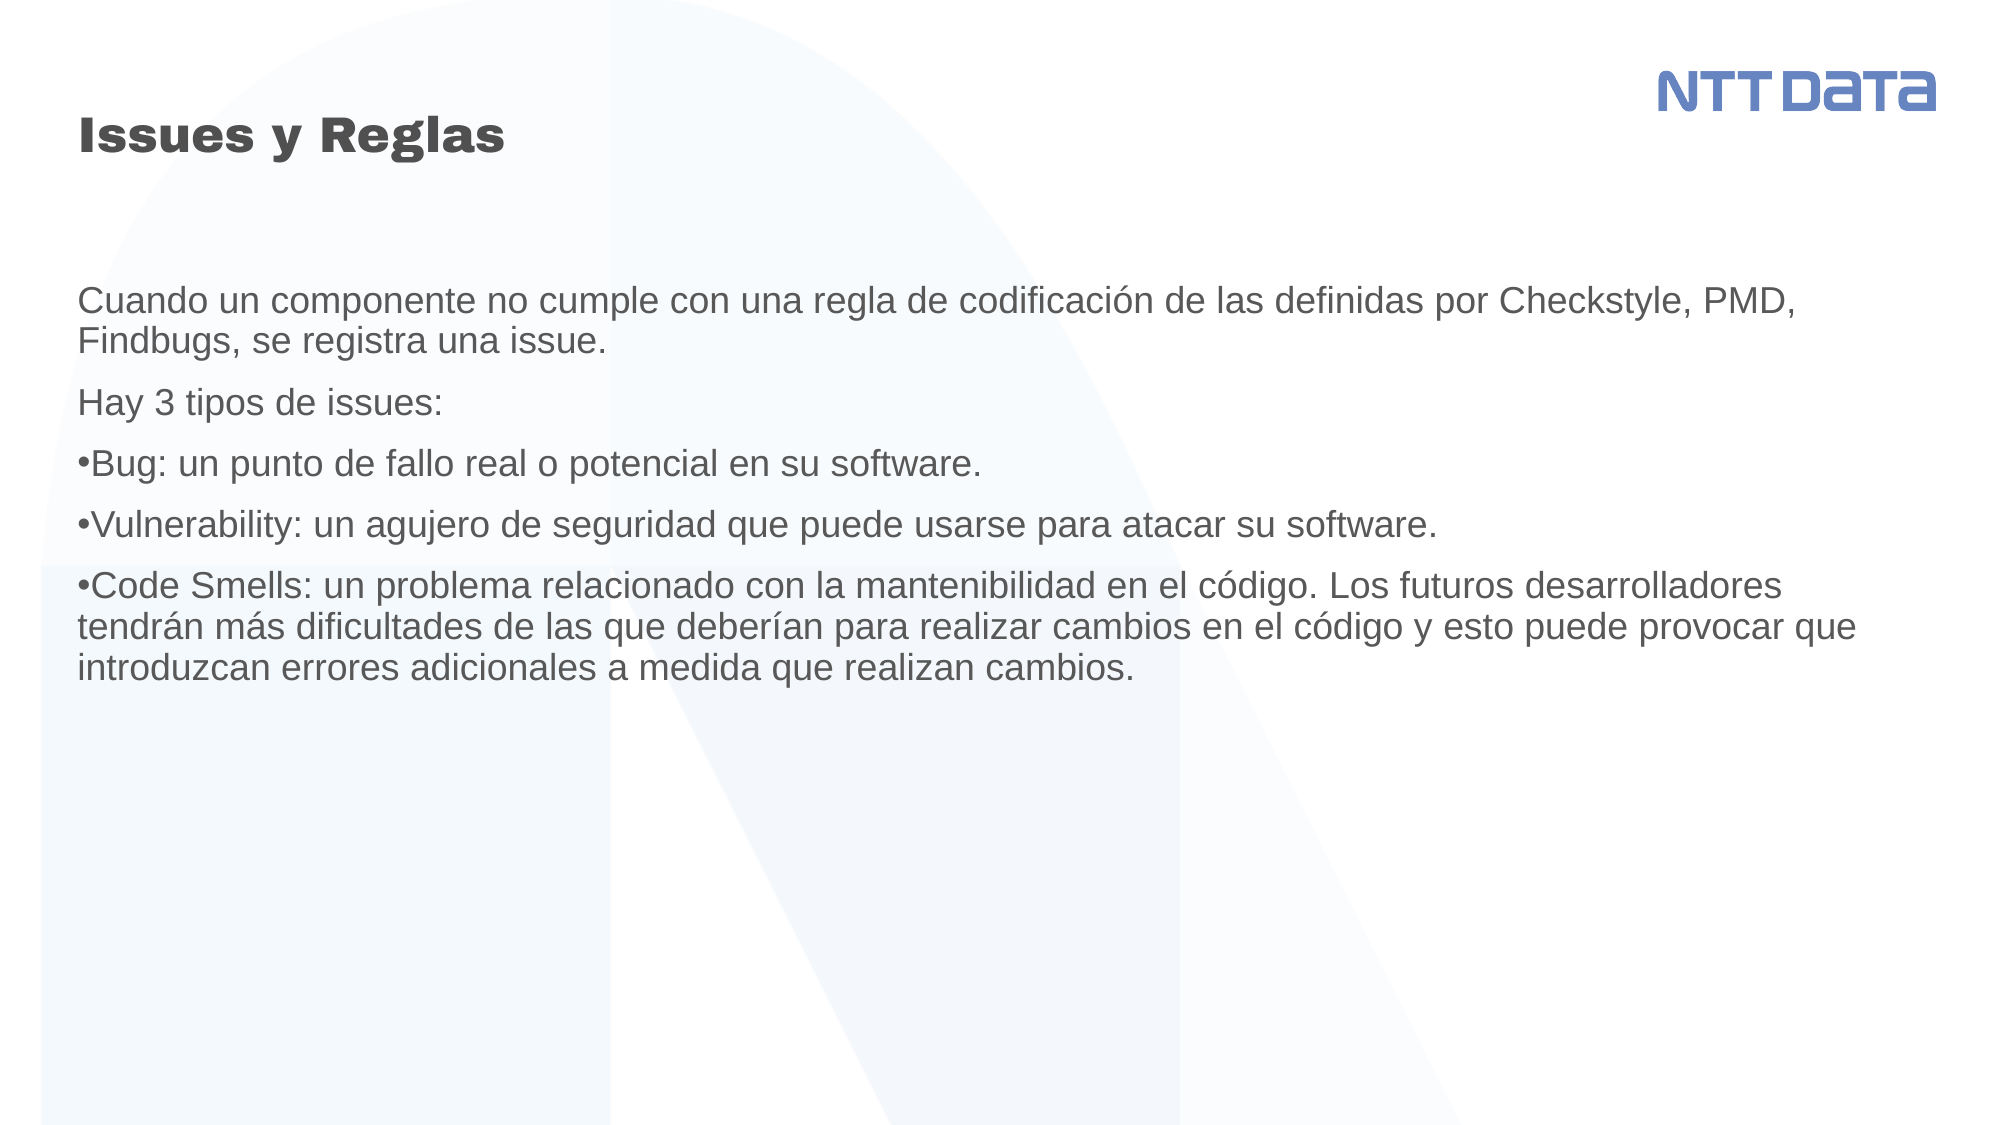

# Issues y Reglas
Cuando un componente no cumple con una regla de codificación de las definidas por Checkstyle, PMD, Findbugs, se registra una issue.
Hay 3 tipos de issues:
Bug: un punto de fallo real o potencial en su software.
Vulnerability: un agujero de seguridad que puede usarse para atacar su software.
Code Smells: un problema relacionado con la mantenibilidad en el código. Los futuros desarrolladores tendrán más dificultades de las que deberían para realizar cambios en el código y esto puede provocar que introduzcan errores adicionales a medida que realizan cambios.